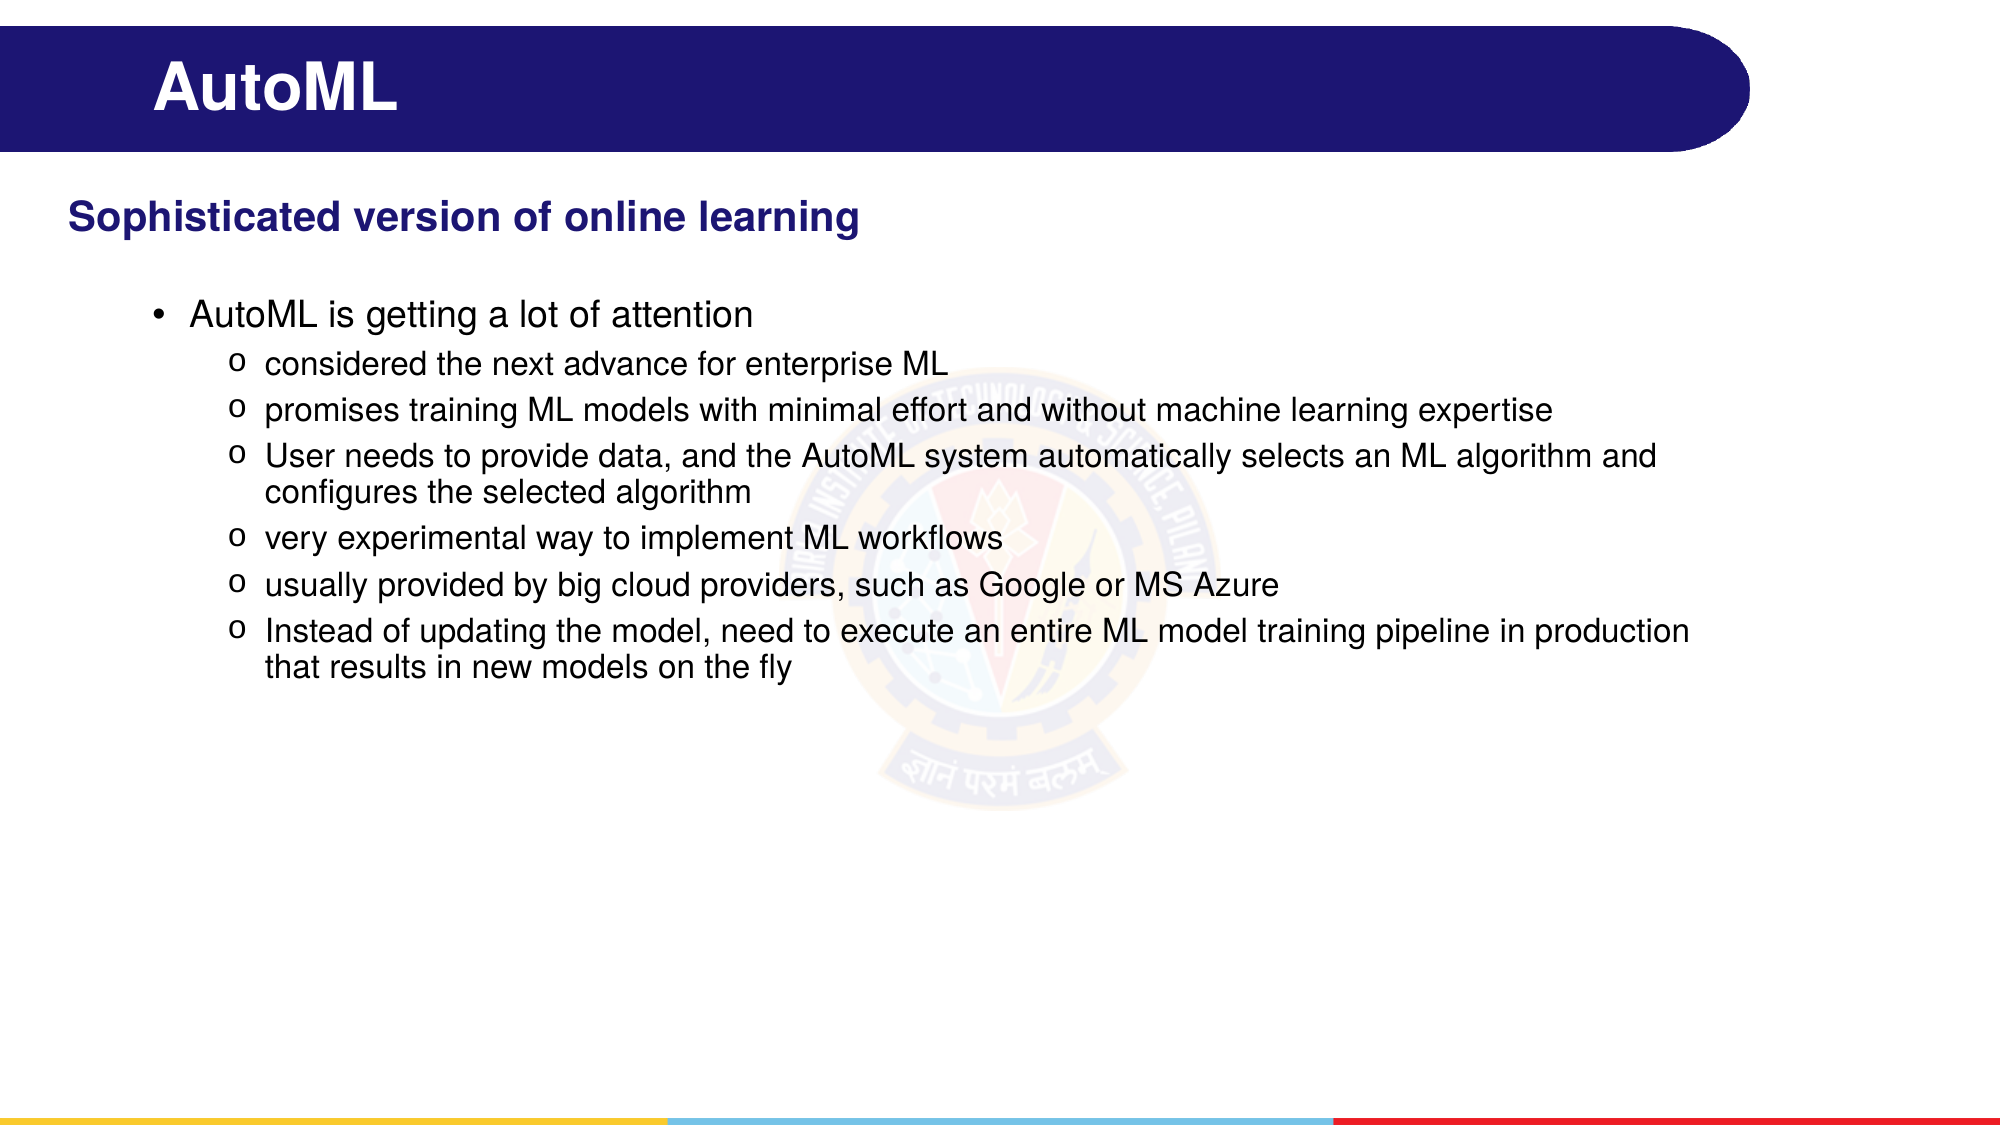

# AutoML
Sophisticated version of online learning
AutoML is getting a lot of attention
considered the next advance for enterprise ML
promises training ML models with minimal effort and without machine learning expertise
User needs to provide data, and the AutoML system automatically selects an ML algorithm and configures the selected algorithm
very experimental way to implement ML workflows
usually provided by big cloud providers, such as Google or MS Azure
Instead of updating the model, need to execute an entire ML model training pipeline in production that results in new models on the fly